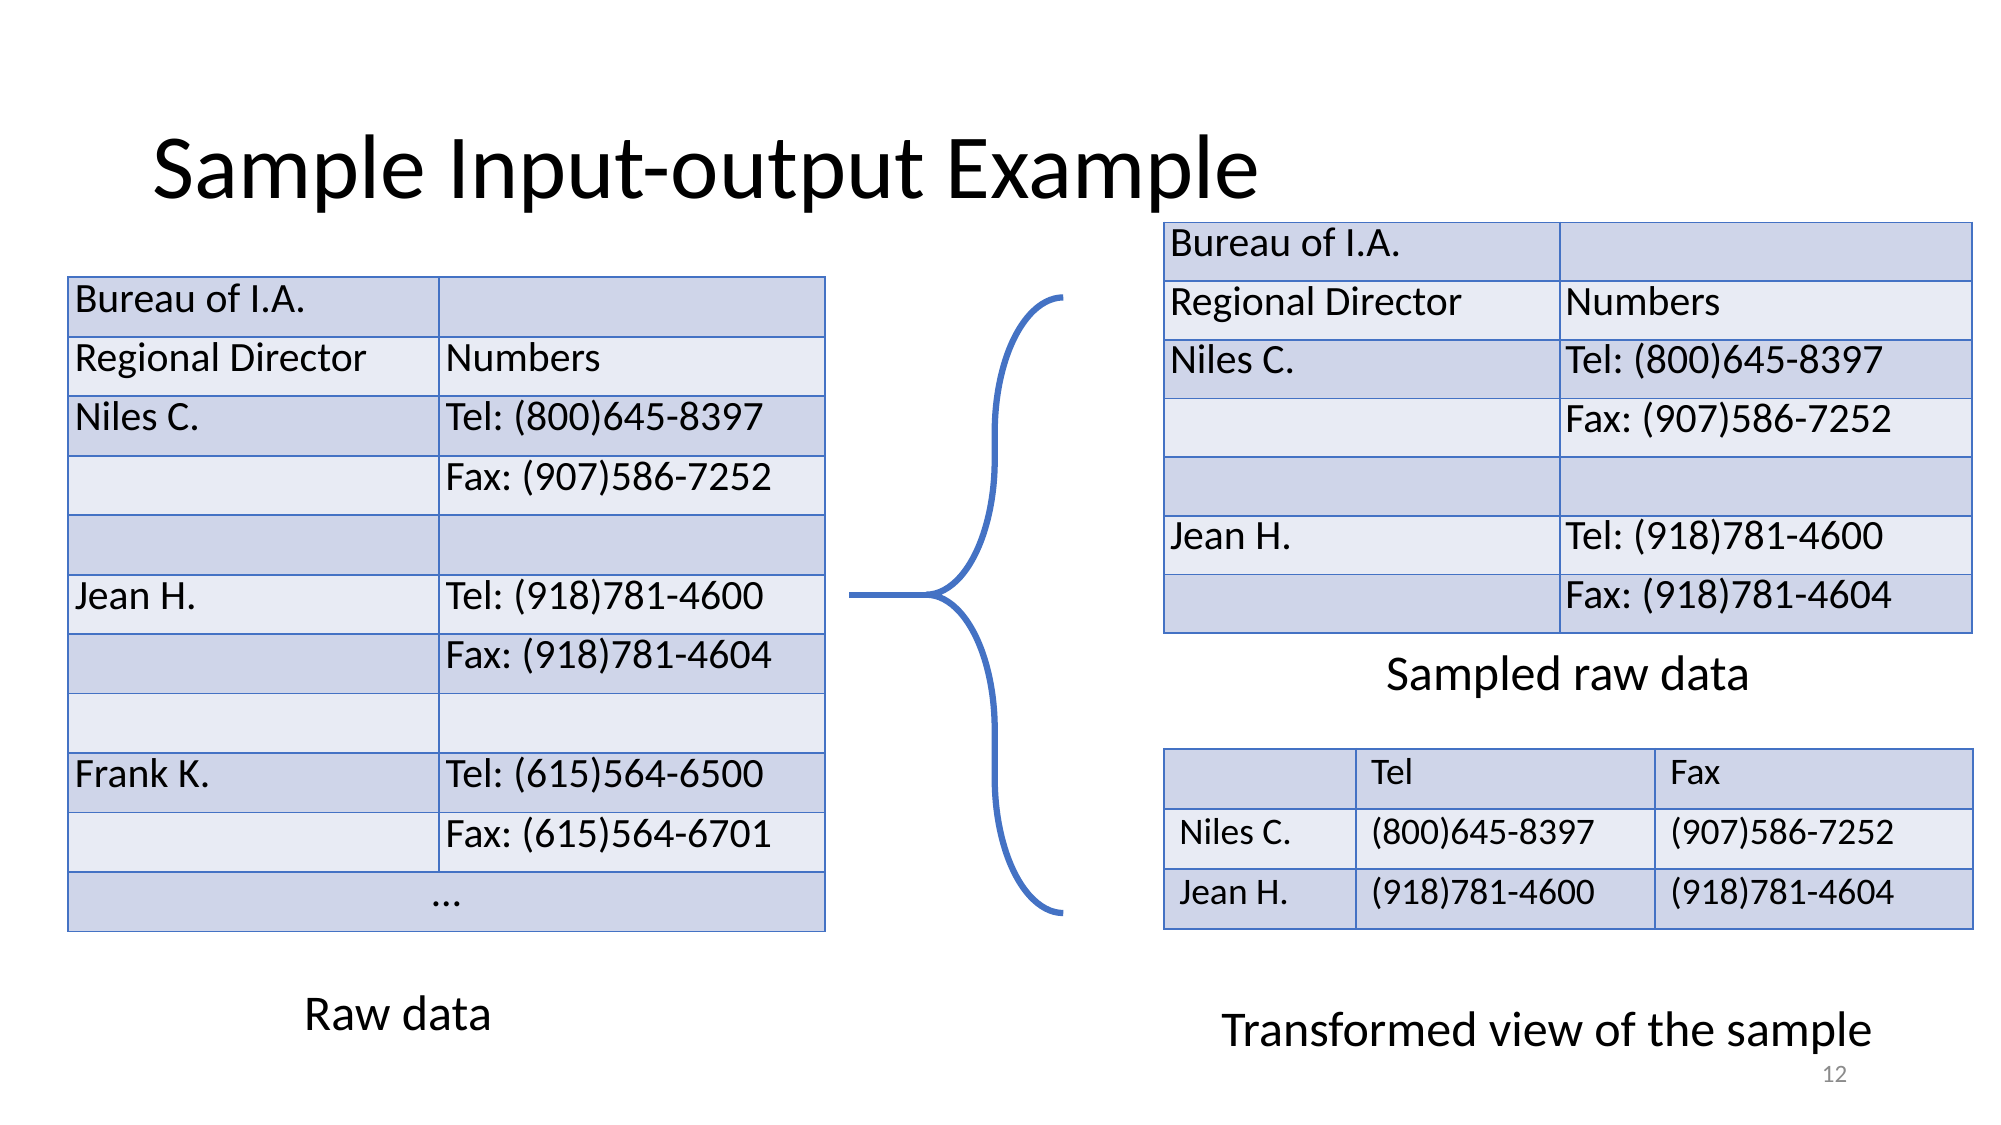

# Sample Input-output Example
| Bureau of I.A. |  |
| --- | --- |
| Regional Director | Numbers |
| Niles C. | Tel: (800)645-8397 |
|  | Fax: (907)586-7252 |
|  |  |
| Jean H. | Tel: (918)781-4600 |
|  | Fax: (918)781-4604 |
| Bureau of I.A. |  |
| --- | --- |
| Regional Director | Numbers |
| Niles C. | Tel: (800)645-8397 |
|  | Fax: (907)586-7252 |
|  |  |
| Jean H. | Tel: (918)781-4600 |
|  | Fax: (918)781-4604 |
|  |  |
| Frank K. | Tel: (615)564-6500 |
|  | Fax: (615)564-6701 |
| … |  |

Sampled raw data
|  | Tel | Fax |
| --- | --- | --- |
| Niles C. | (800)645-8397 | (907)586-7252 |
| Jean H. | (918)781-4600 | (918)781-4604 |
Raw data
Transformed view of the sample
12